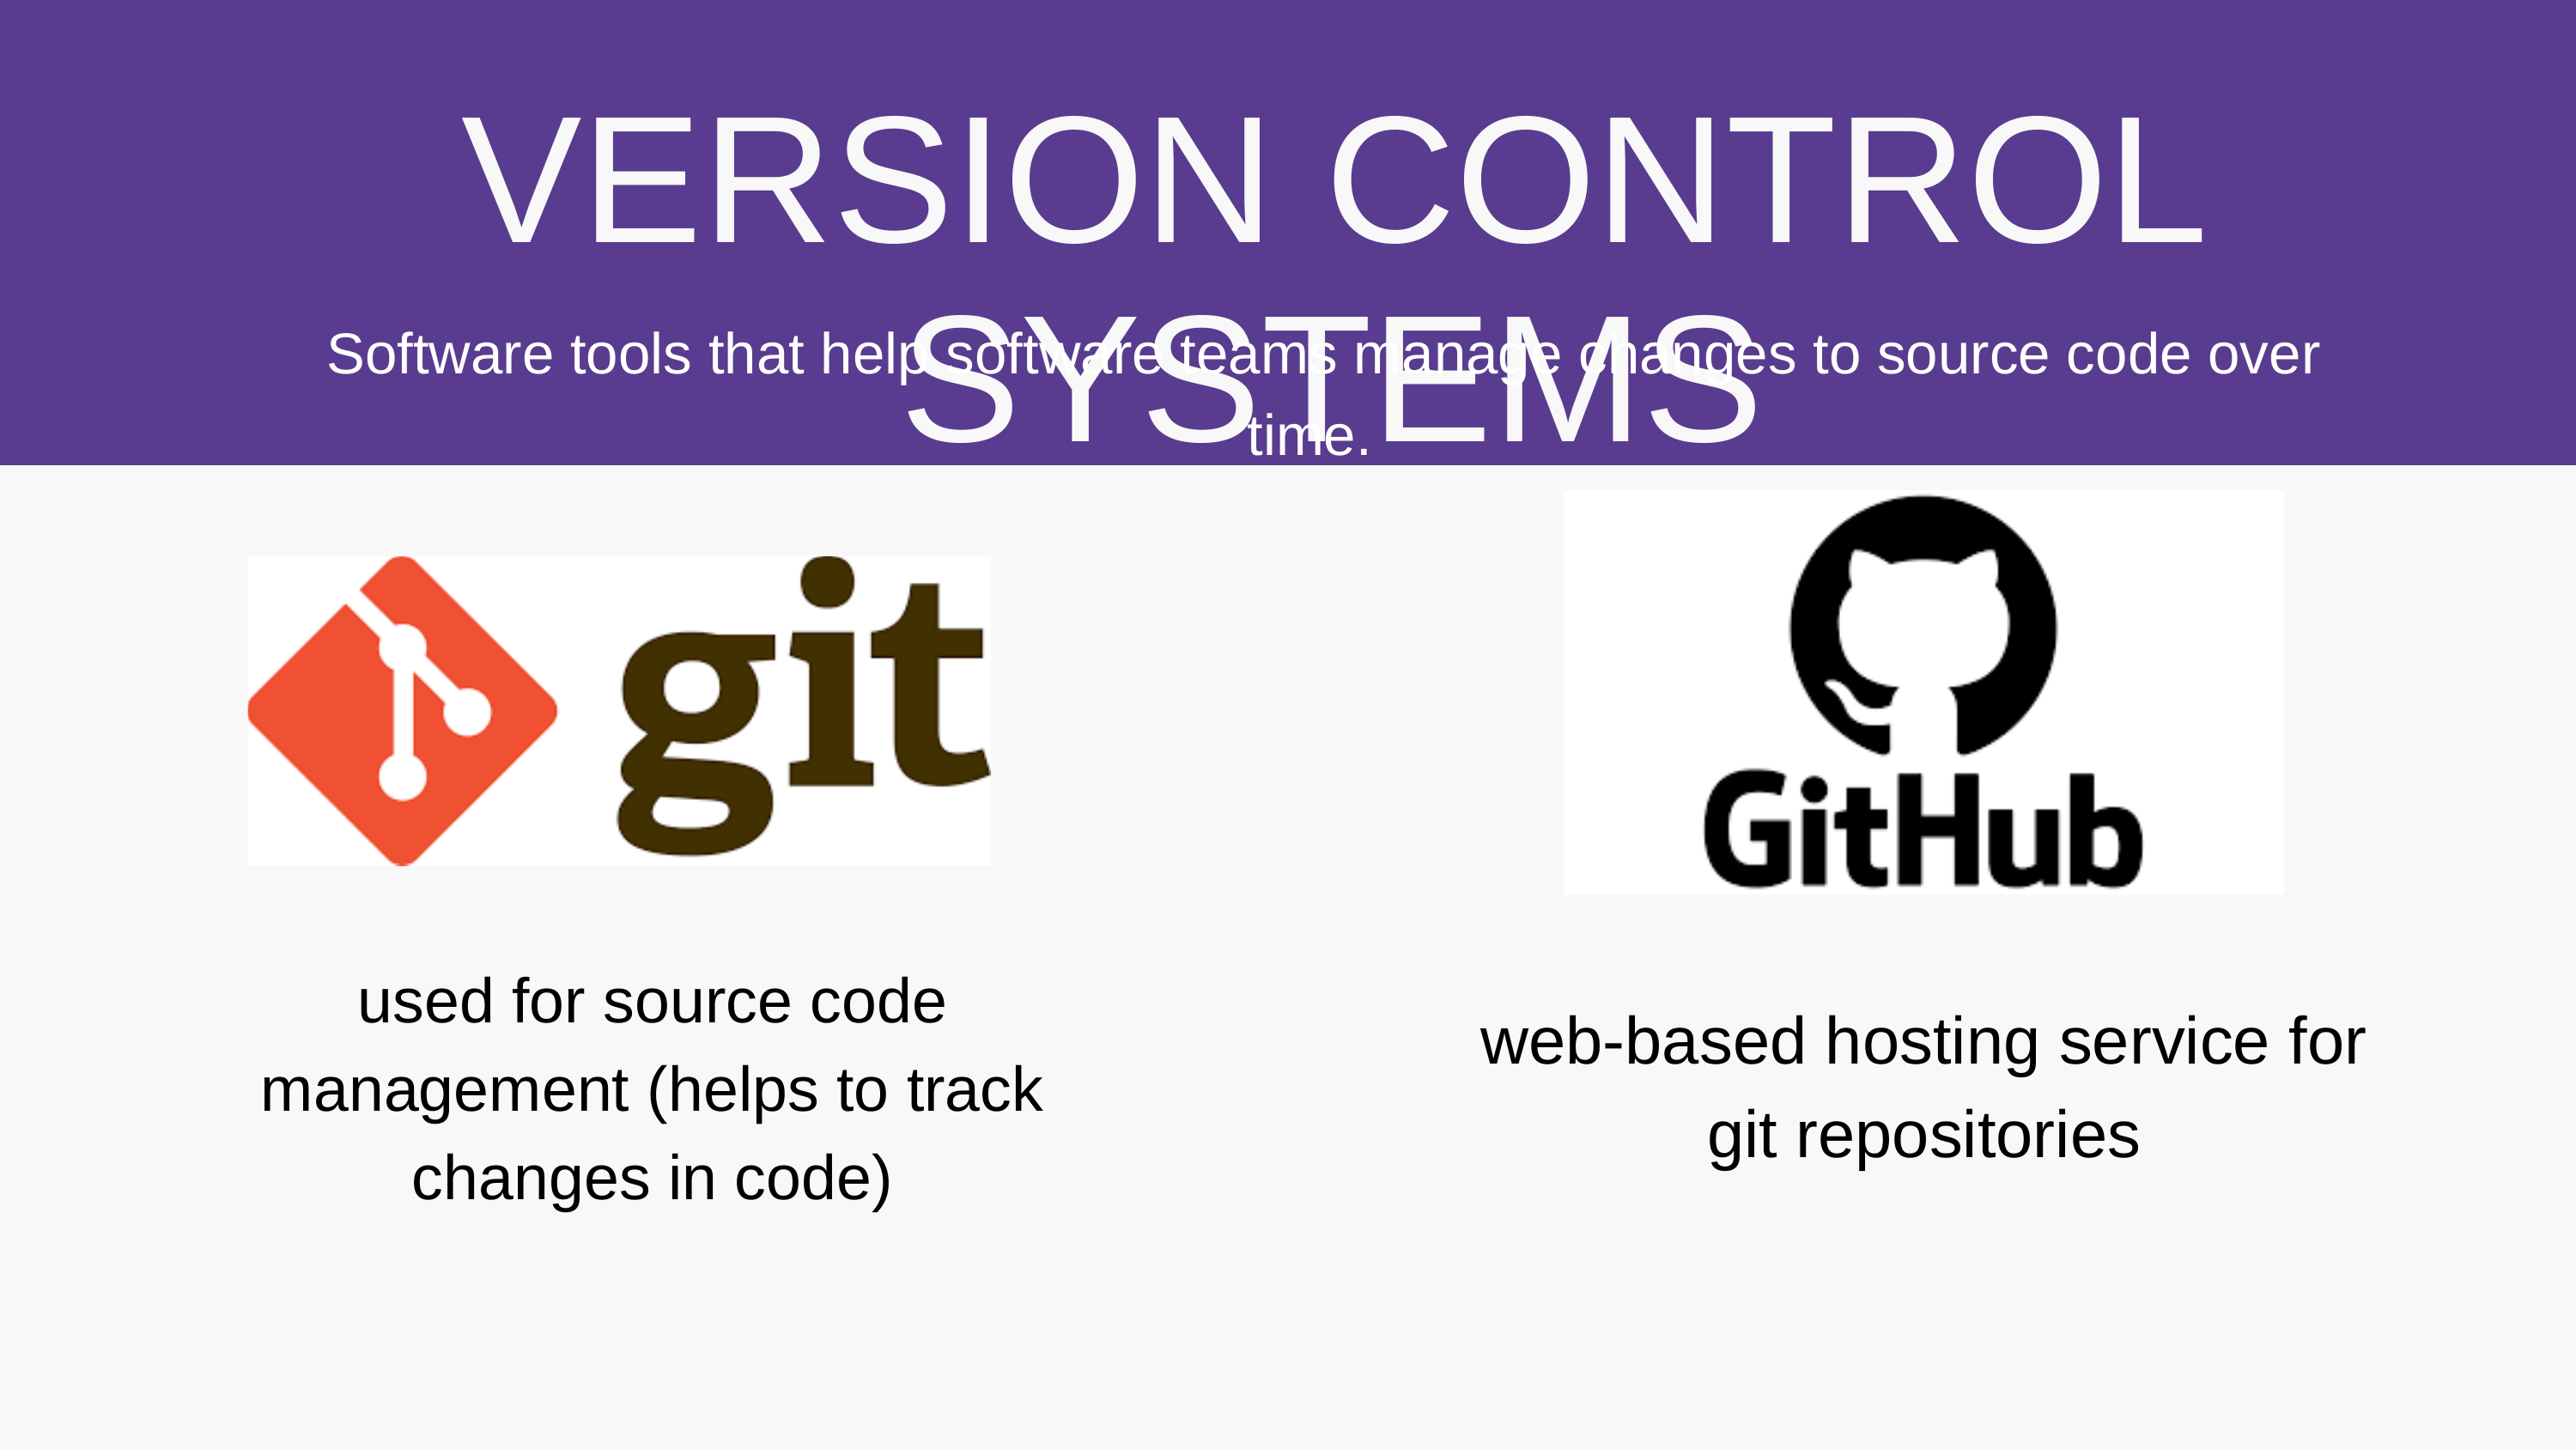

VERSION CONTROL SYSTEMS
  Software tools that help software teams manage changes to source code over time.

used for source code management (helps to track changes in code)
web-based hosting service for git repositories